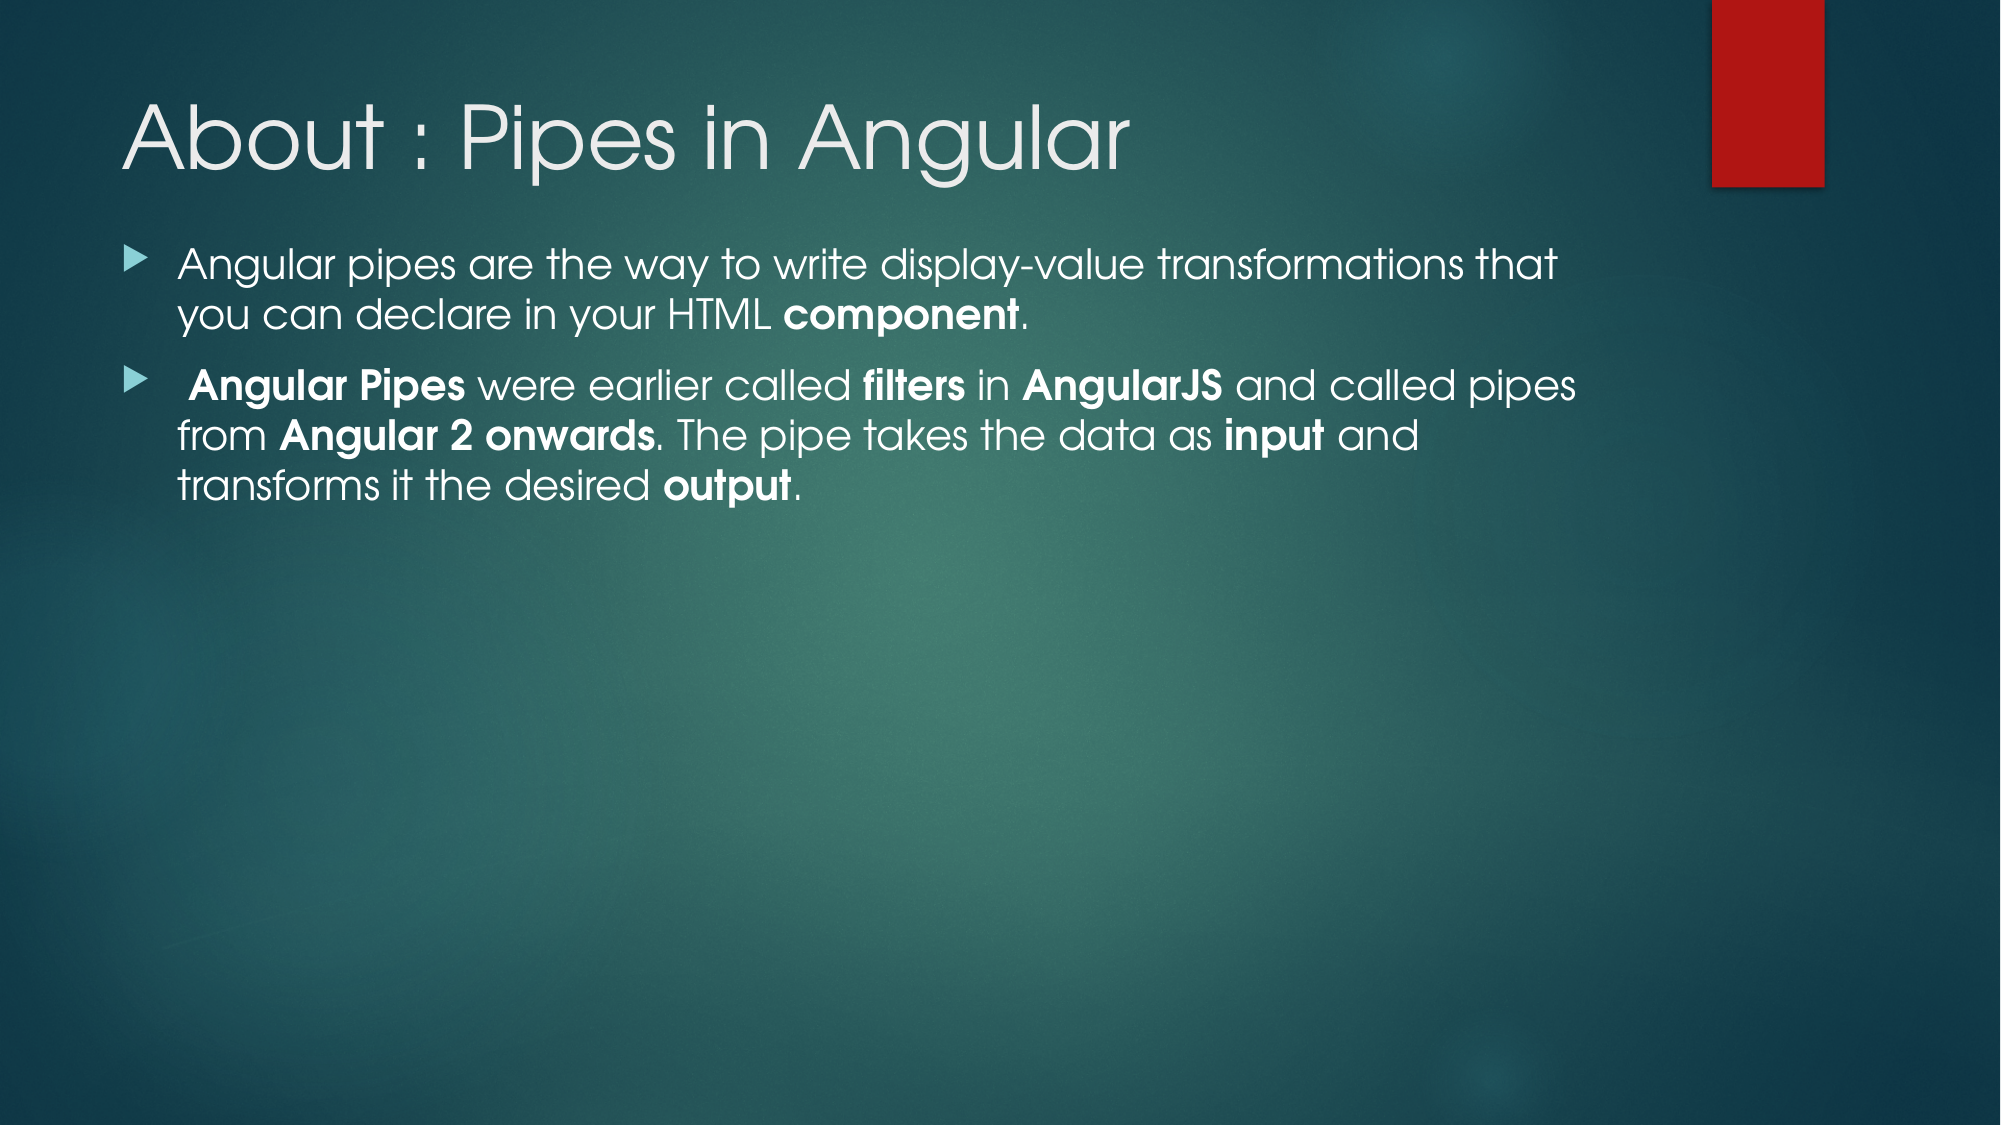

# About : Pipes in Angular
Angular pipes are the way to write display-value transformations that you can declare in your HTML component.
 Angular Pipes were earlier called filters in AngularJS and called pipes from Angular 2 onwards. The pipe takes the data as input and transforms it the desired output.